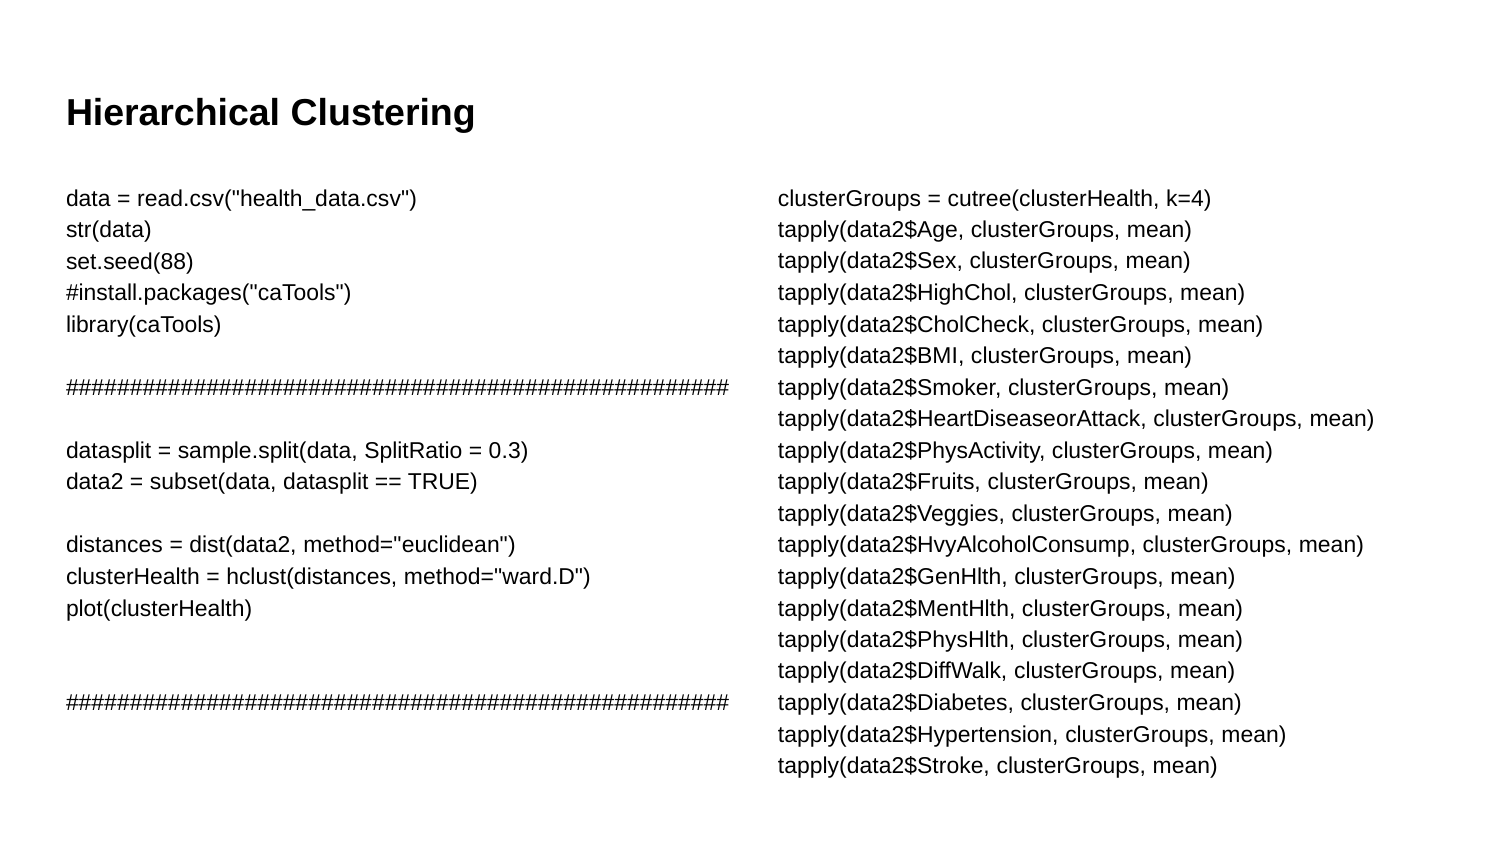

# Hierarchical Clustering
data = read.csv("health_data.csv")
str(data)
set.seed(88)
#install.packages("caTools")
library(caTools)

####################################################

datasplit = sample.split(data, SplitRatio = 0.3)
data2 = subset(data, datasplit == TRUE)

distances = dist(data2, method="euclidean")
clusterHealth = hclust(distances, method="ward.D") plot(clusterHealth)

####################################################

clusterGroups = cutree(clusterHealth, k=4)
tapply(data2$Age, clusterGroups, mean)
tapply(data2$Sex, clusterGroups, mean)
tapply(data2$HighChol, clusterGroups, mean)
tapply(data2$CholCheck, clusterGroups, mean)
tapply(data2$BMI, clusterGroups, mean)
tapply(data2$Smoker, clusterGroups, mean)
tapply(data2$HeartDiseaseorAttack, clusterGroups, mean)
tapply(data2$PhysActivity, clusterGroups, mean)
tapply(data2$Fruits, clusterGroups, mean)
tapply(data2$Veggies, clusterGroups, mean)
tapply(data2$HvyAlcoholConsump, clusterGroups, mean)
tapply(data2$GenHlth, clusterGroups, mean)
tapply(data2$MentHlth, clusterGroups, mean)
tapply(data2$PhysHlth, clusterGroups, mean)
tapply(data2$DiffWalk, clusterGroups, mean)
tapply(data2$Diabetes, clusterGroups, mean)
tapply(data2$Hypertension, clusterGroups, mean)
tapply(data2$Stroke, clusterGroups, mean)